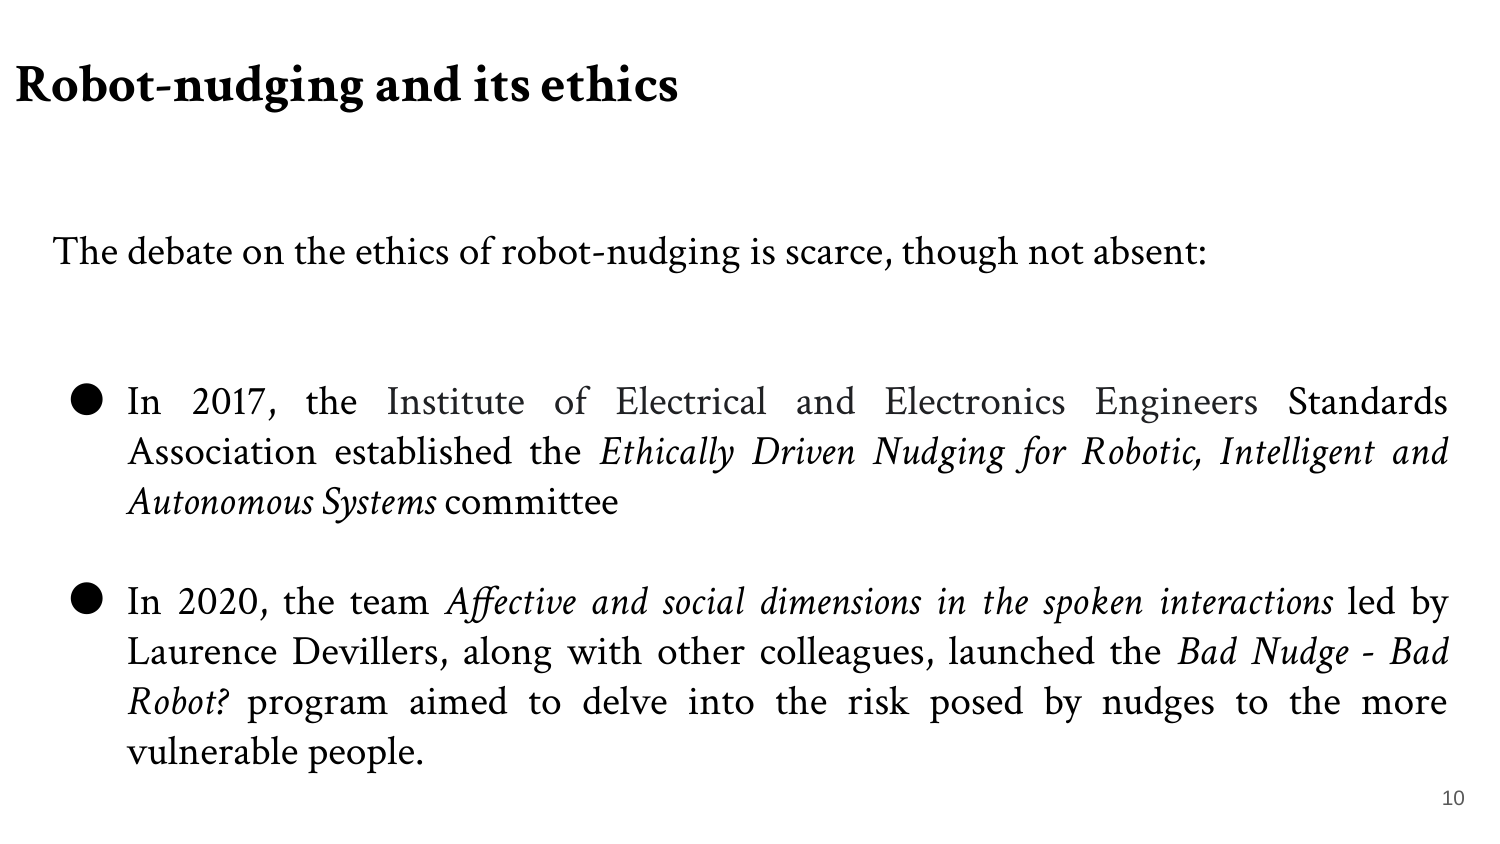

Robot-nudging and its ethics
The debate on the ethics of robot-nudging is scarce, though not absent:

In 2017, the Institute of Electrical and Electronics Engineers Standards Association established the Ethically Driven Nudging for Robotic, Intelligent and Autonomous Systems committee

In 2020, the team Affective and social dimensions in the spoken interactions led by Laurence Devillers, along with other colleagues, launched the Bad Nudge - Bad Robot? program aimed to delve into the risk posed by nudges to the more vulnerable people.
10